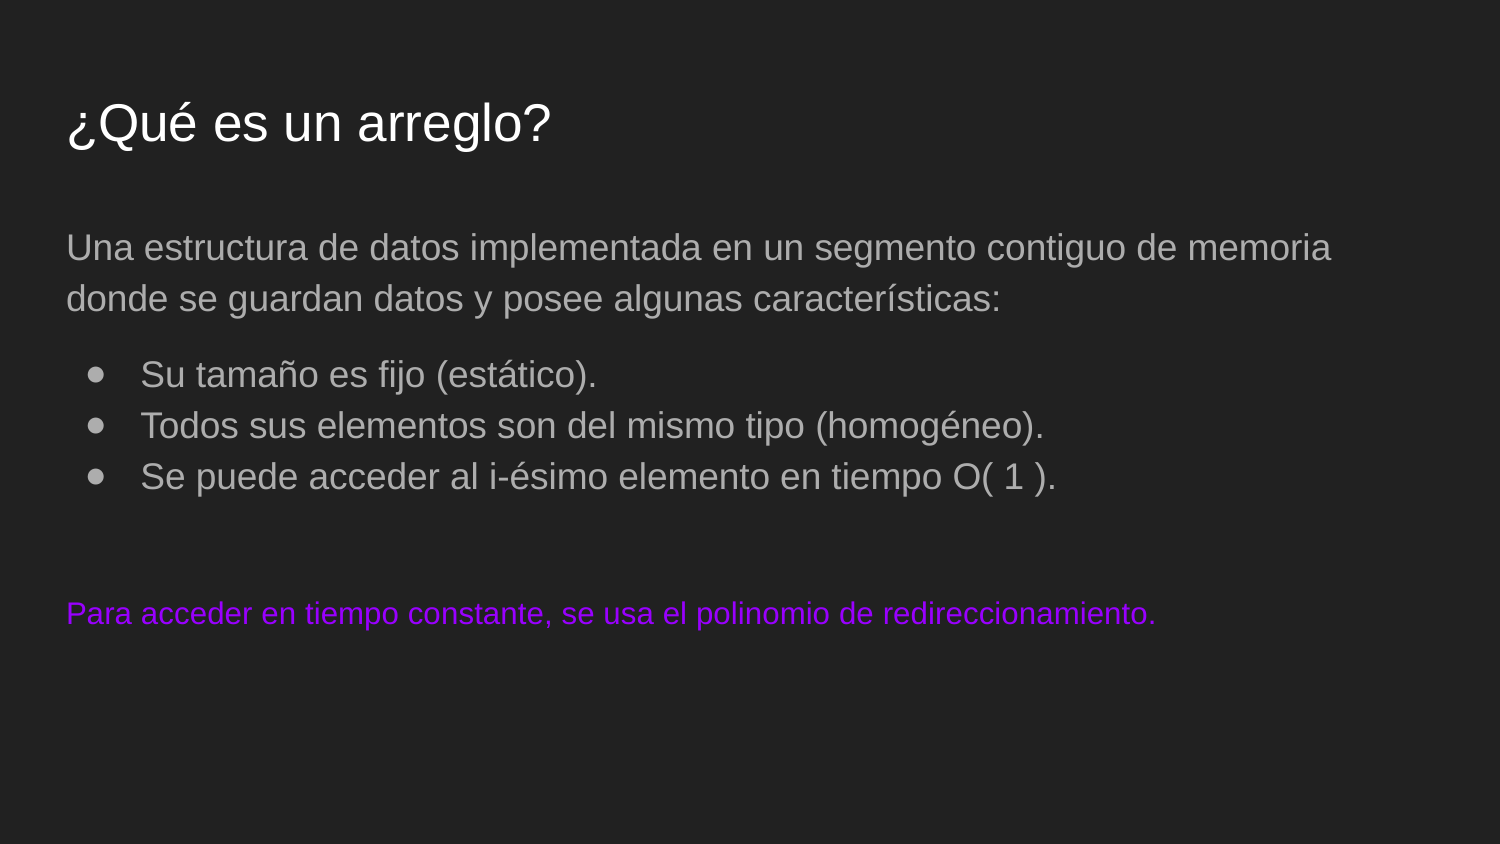

# ¿Qué es un arreglo?
Una estructura de datos implementada en un segmento contiguo de memoria donde se guardan datos y posee algunas características:
Su tamaño es fijo (estático).
Todos sus elementos son del mismo tipo (homogéneo).
Se puede acceder al i-ésimo elemento en tiempo O( 1 ).
Para acceder en tiempo constante, se usa el polinomio de redireccionamiento.